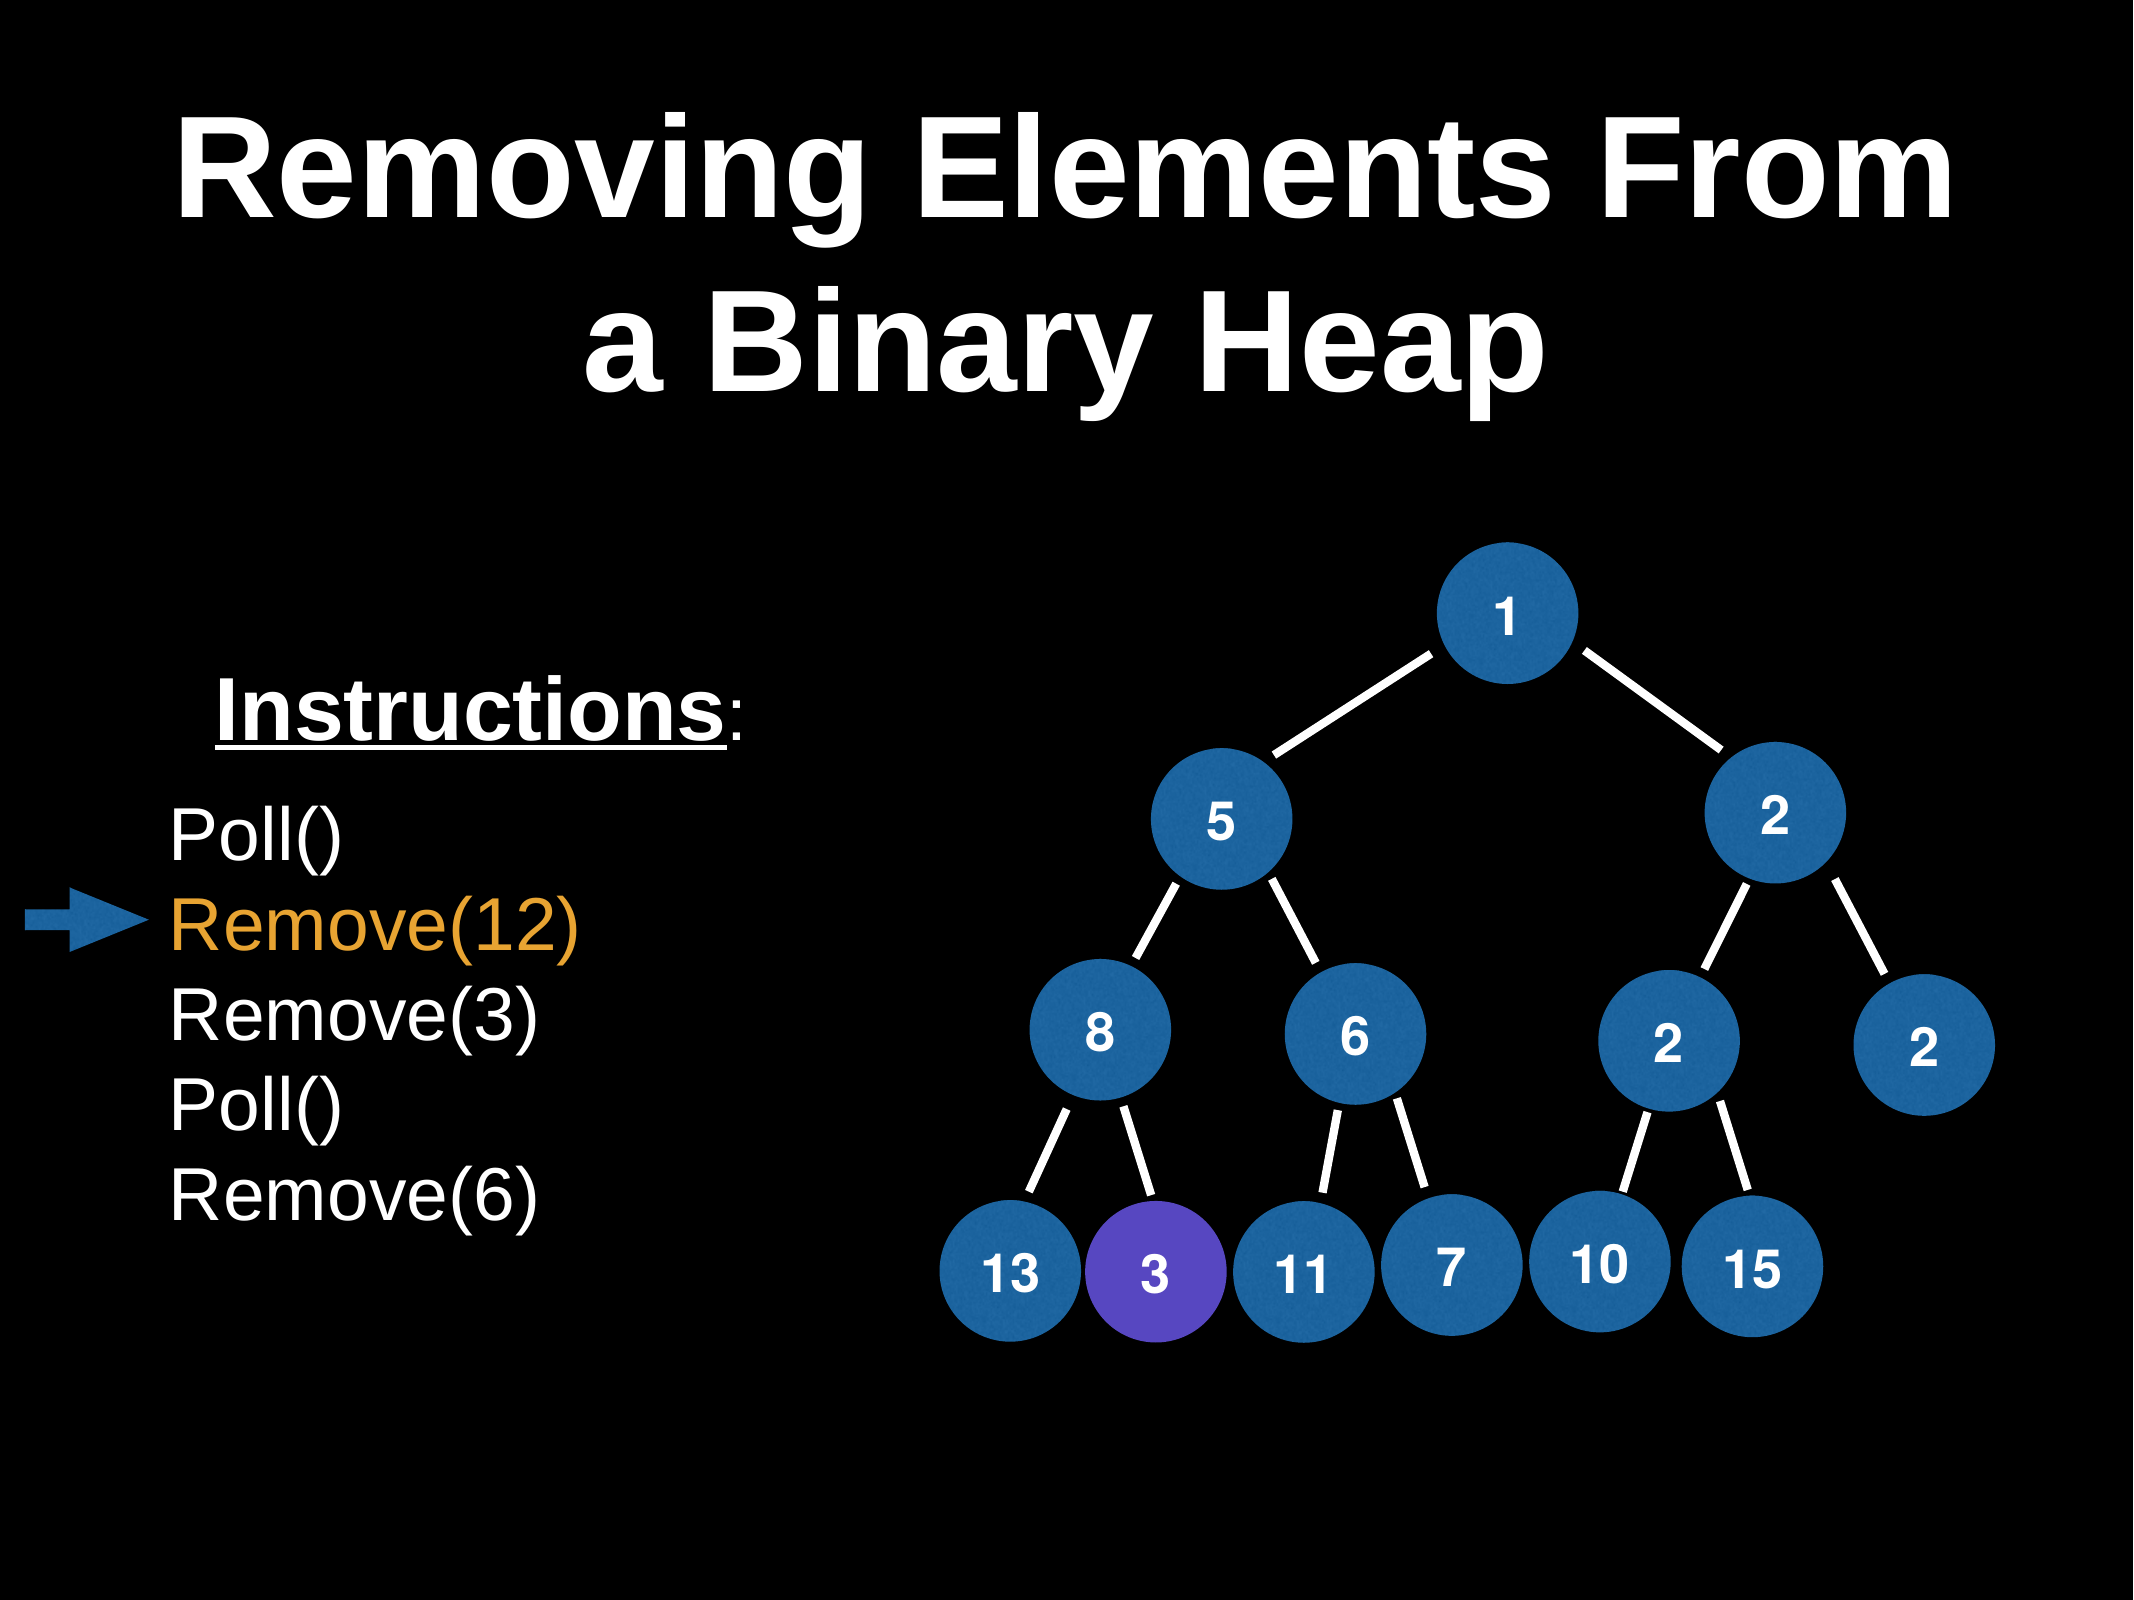

# Removing Elements From a Binary Heap
1
Instructions:

2
5
Poll()
Remove(12)
Remove(3)
Poll()
Remove(6)

8
6
2
2

10
7
15
13
3
11